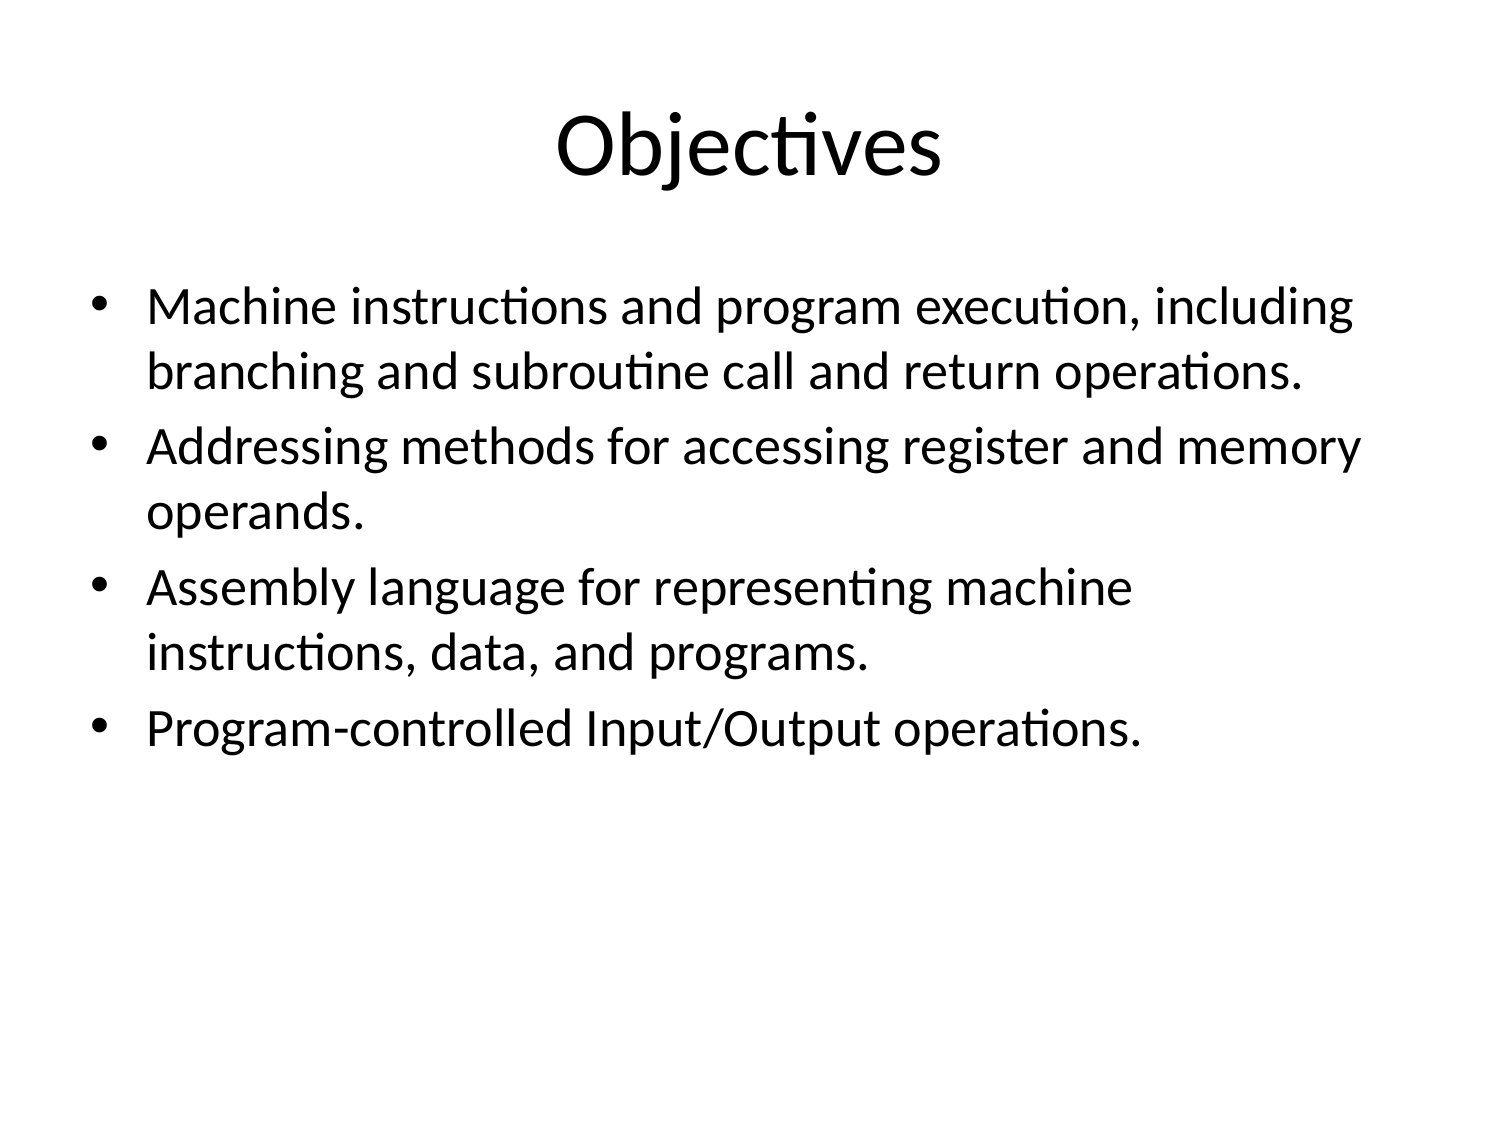

# Objectives
Machine instructions and program execution, including branching and subroutine call and return operations.
Addressing methods for accessing register and memory operands.
Assembly language for representing machine instructions, data, and programs.
Program-controlled Input/Output operations.